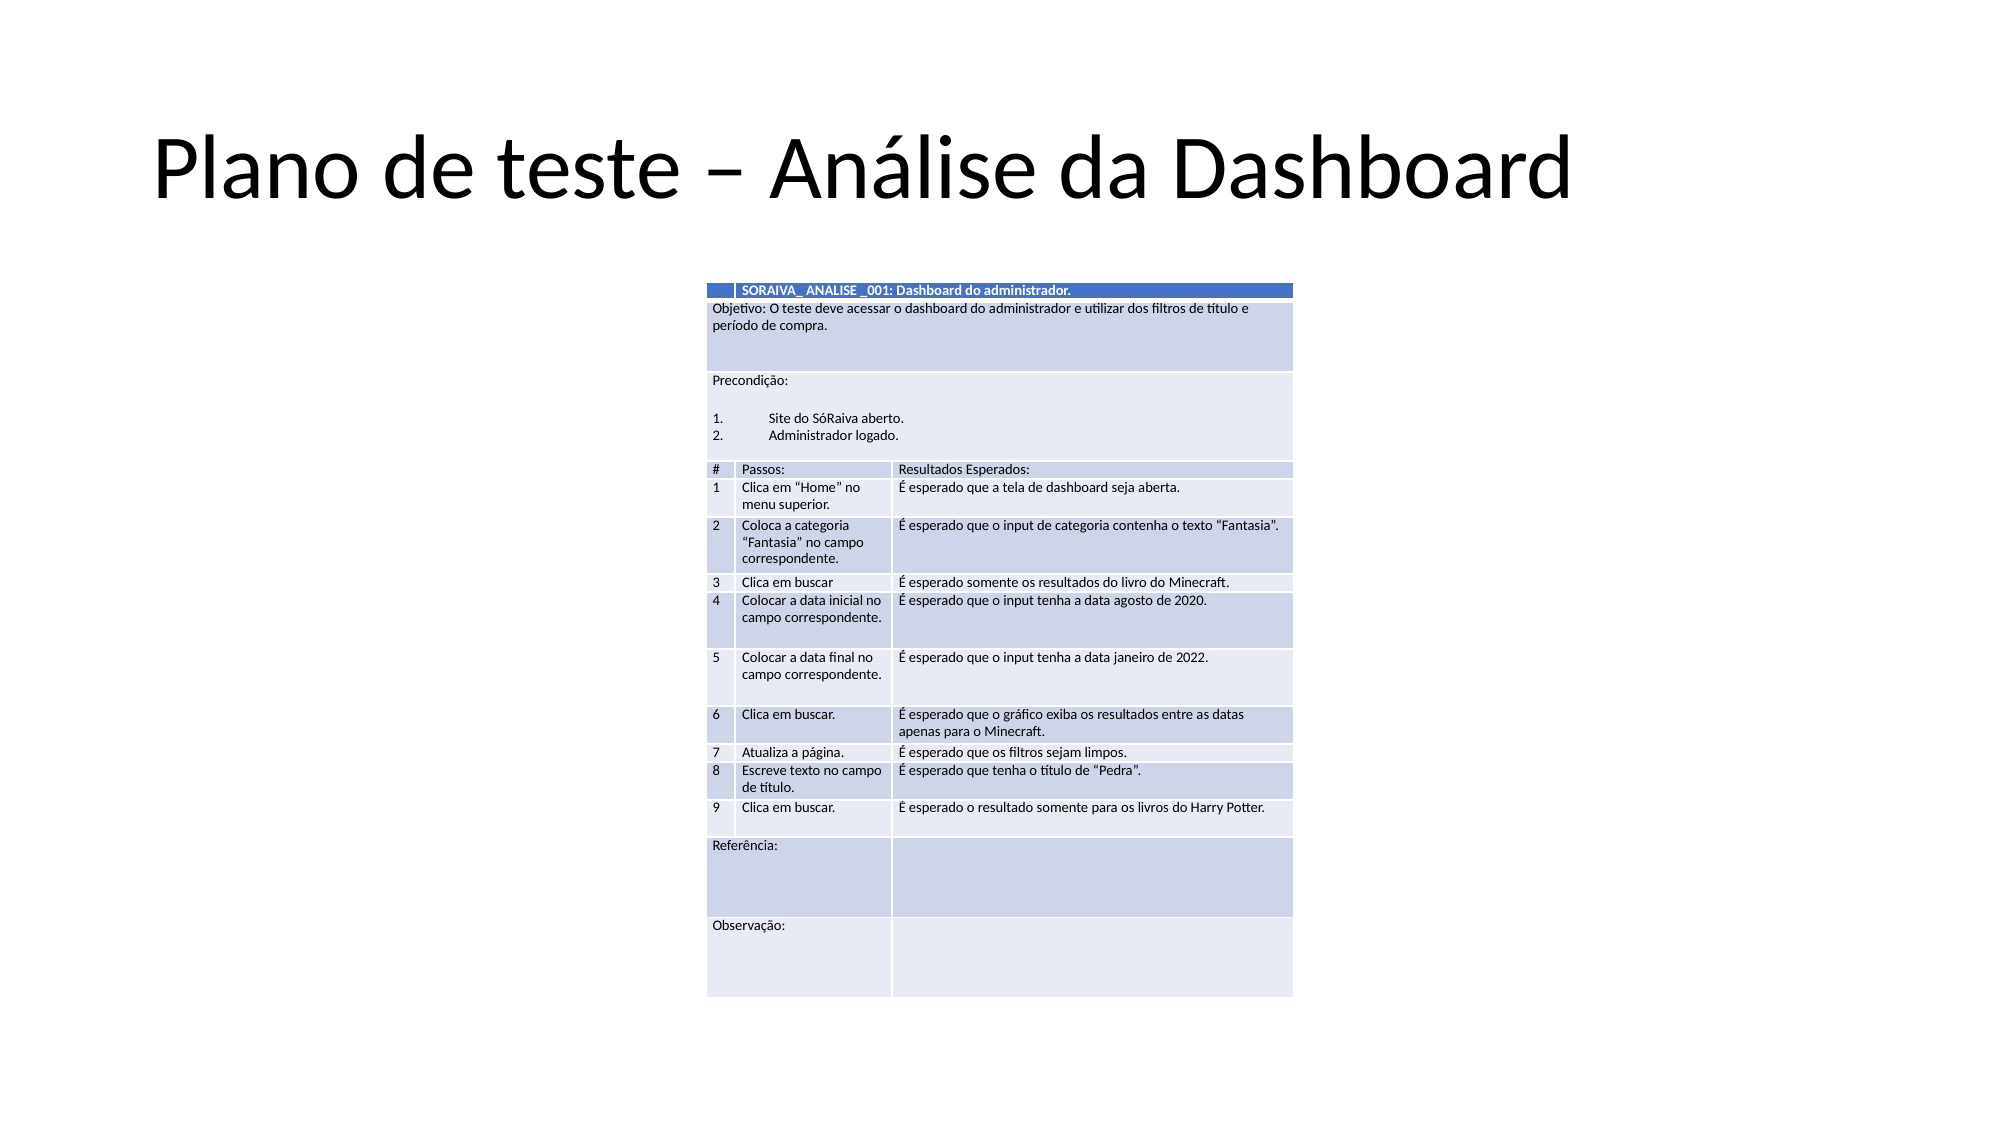

# Plano de teste – Análise da Dashboard
|  | SORAIVA\_ ANALISE \_001: Dashboard do administrador. |  |
| --- | --- | --- |
| Objetivo: O teste deve acessar o dashboard do administrador e utilizar dos filtros de título e período de compra. |  |  |
| Precondição: Site do SóRaiva aberto. Administrador logado. |  |  |
| # | Passos: | Resultados Esperados: |
| 1 | Clica em “Home” no menu superior. | É esperado que a tela de dashboard seja aberta. |
| 2 | Coloca a categoria “Fantasia” no campo correspondente. | É esperado que o input de categoria contenha o texto “Fantasia”. |
| 3 | Clica em buscar | É esperado somente os resultados do livro do Minecraft. |
| 4 | Colocar a data inicial no campo correspondente. | É esperado que o input tenha a data agosto de 2020. |
| 5 | Colocar a data final no campo correspondente. | É esperado que o input tenha a data janeiro de 2022. |
| 6 | Clica em buscar. | É esperado que o gráfico exiba os resultados entre as datas apenas para o Minecraft. |
| 7 | Atualiza a página. | É esperado que os filtros sejam limpos. |
| 8 | Escreve texto no campo de título. | É esperado que tenha o título de “Pedra”. |
| 9 | Clica em buscar. | É esperado o resultado somente para os livros do Harry Potter. |
| Referência: |  |  |
| Observação: |  |  |